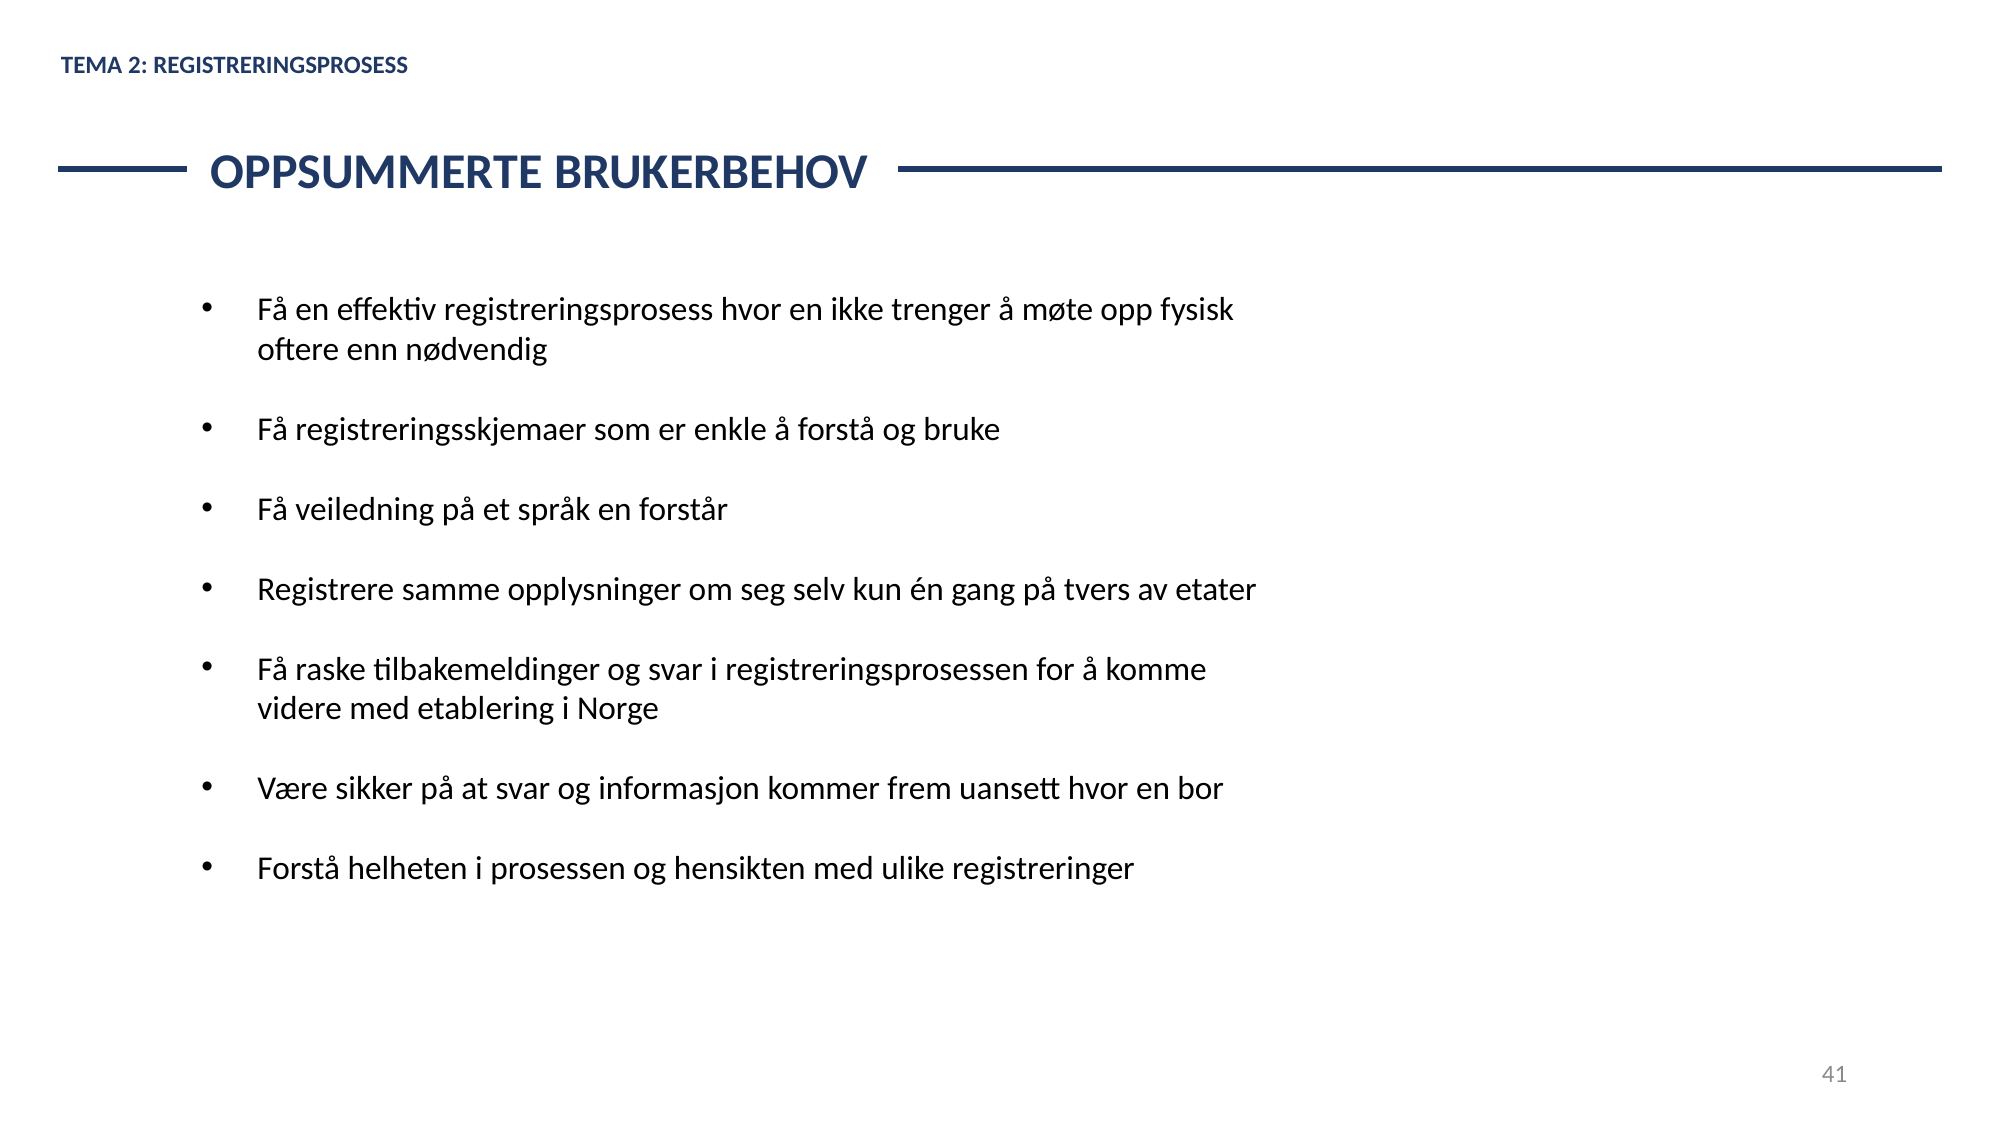

TEMA 2: REGISTRERINGSPROSESS

	OPPSUMMERTE BRUKERBEHOV
Få en effektiv registreringsprosess hvor en ikke trenger å møte opp fysisk oftere enn nødvendig

Få registreringsskjemaer som er enkle å forstå og bruke

Få veiledning på et språk en forstår

Registrere samme opplysninger om seg selv kun én gang på tvers av etater

Få raske tilbakemeldinger og svar i registreringsprosessen for å komme videre med etablering i Norge

Være sikker på at svar og informasjon kommer frem uansett hvor en bor

Forstå helheten i prosessen og hensikten med ulike registreringer

41